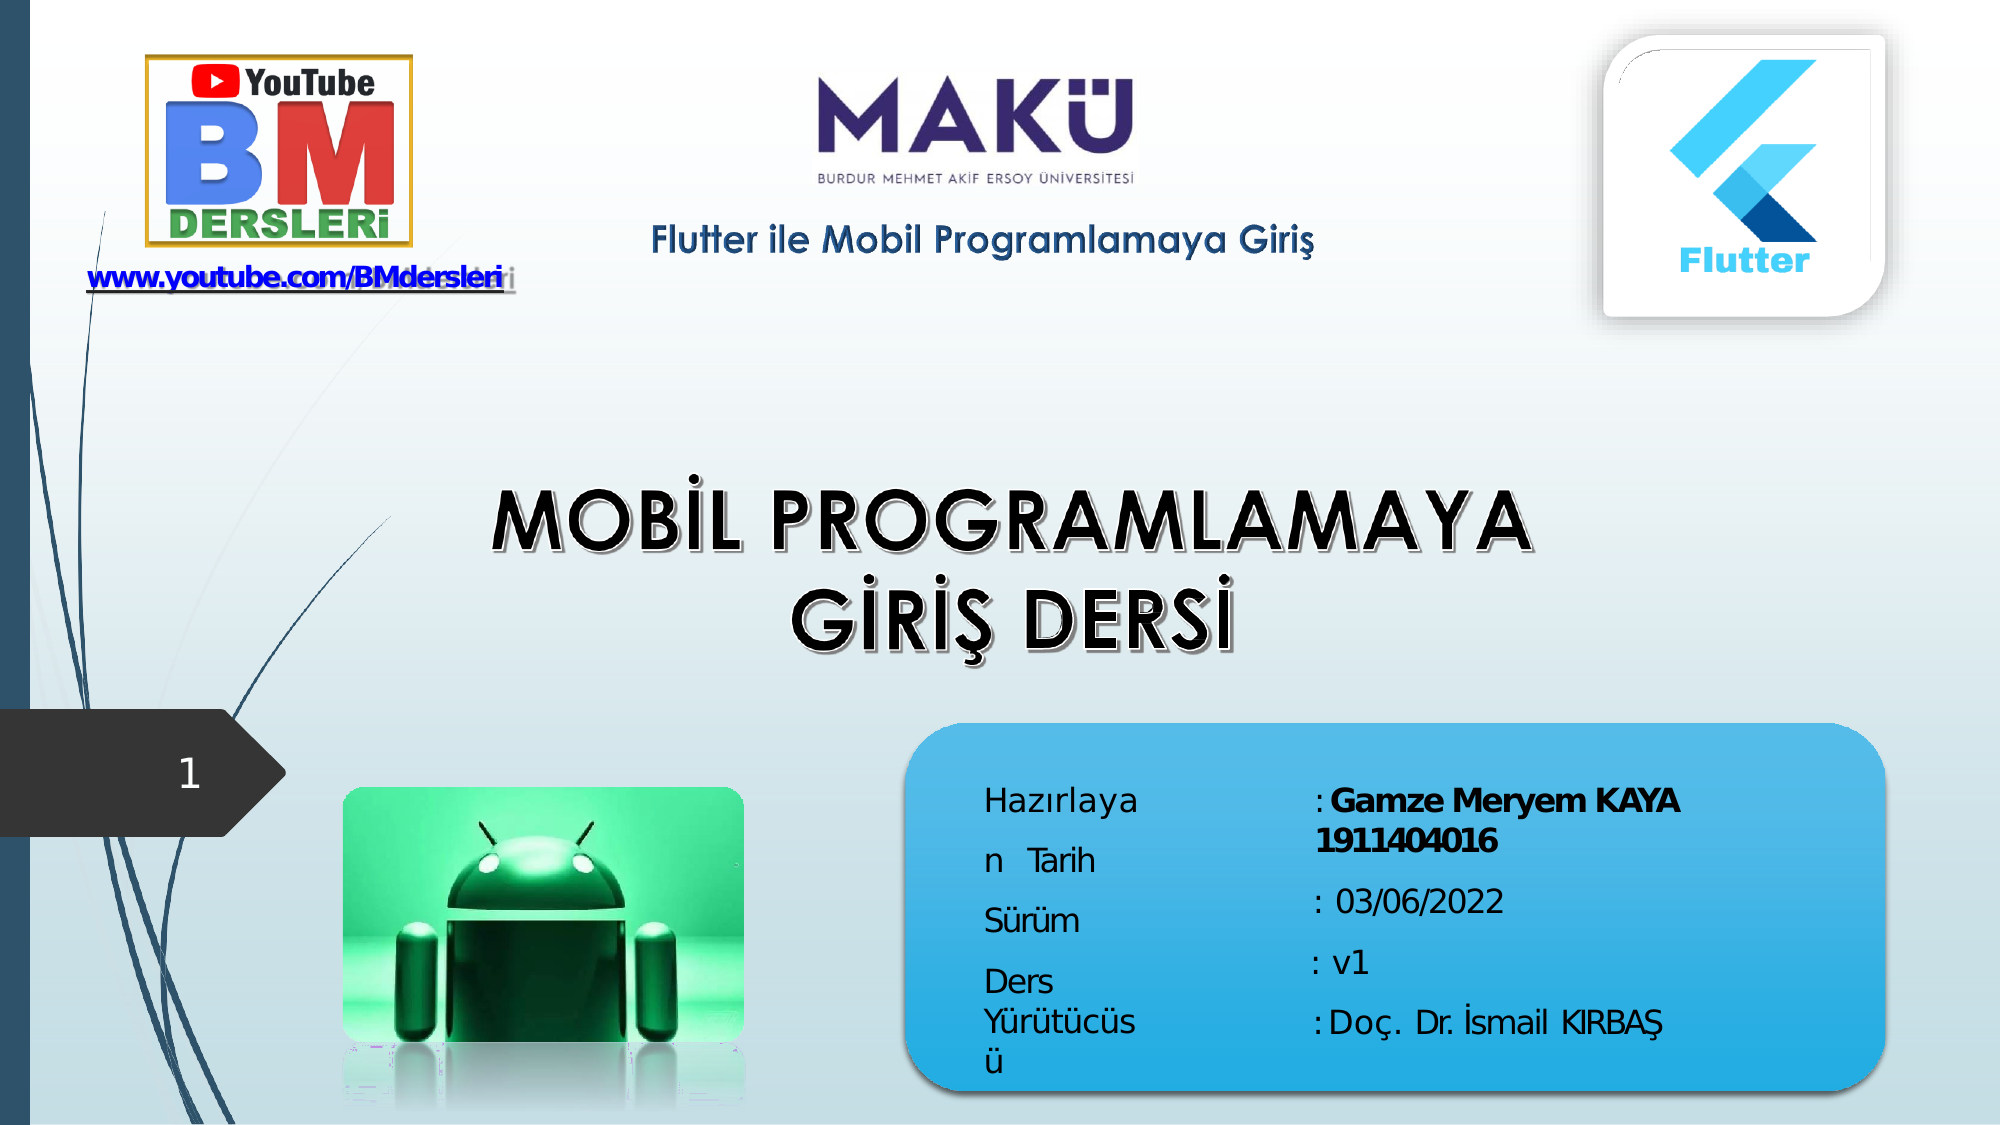

www.youtube.com/BMdersleri

1
Hazırlayan  Tarih  Sürüm
Ders Yürütücüsü
: Gamze Meryem KAYA 1911404016
: 03/06/2022
: v1
: Doç. Dr. İsmail KIRBAŞ